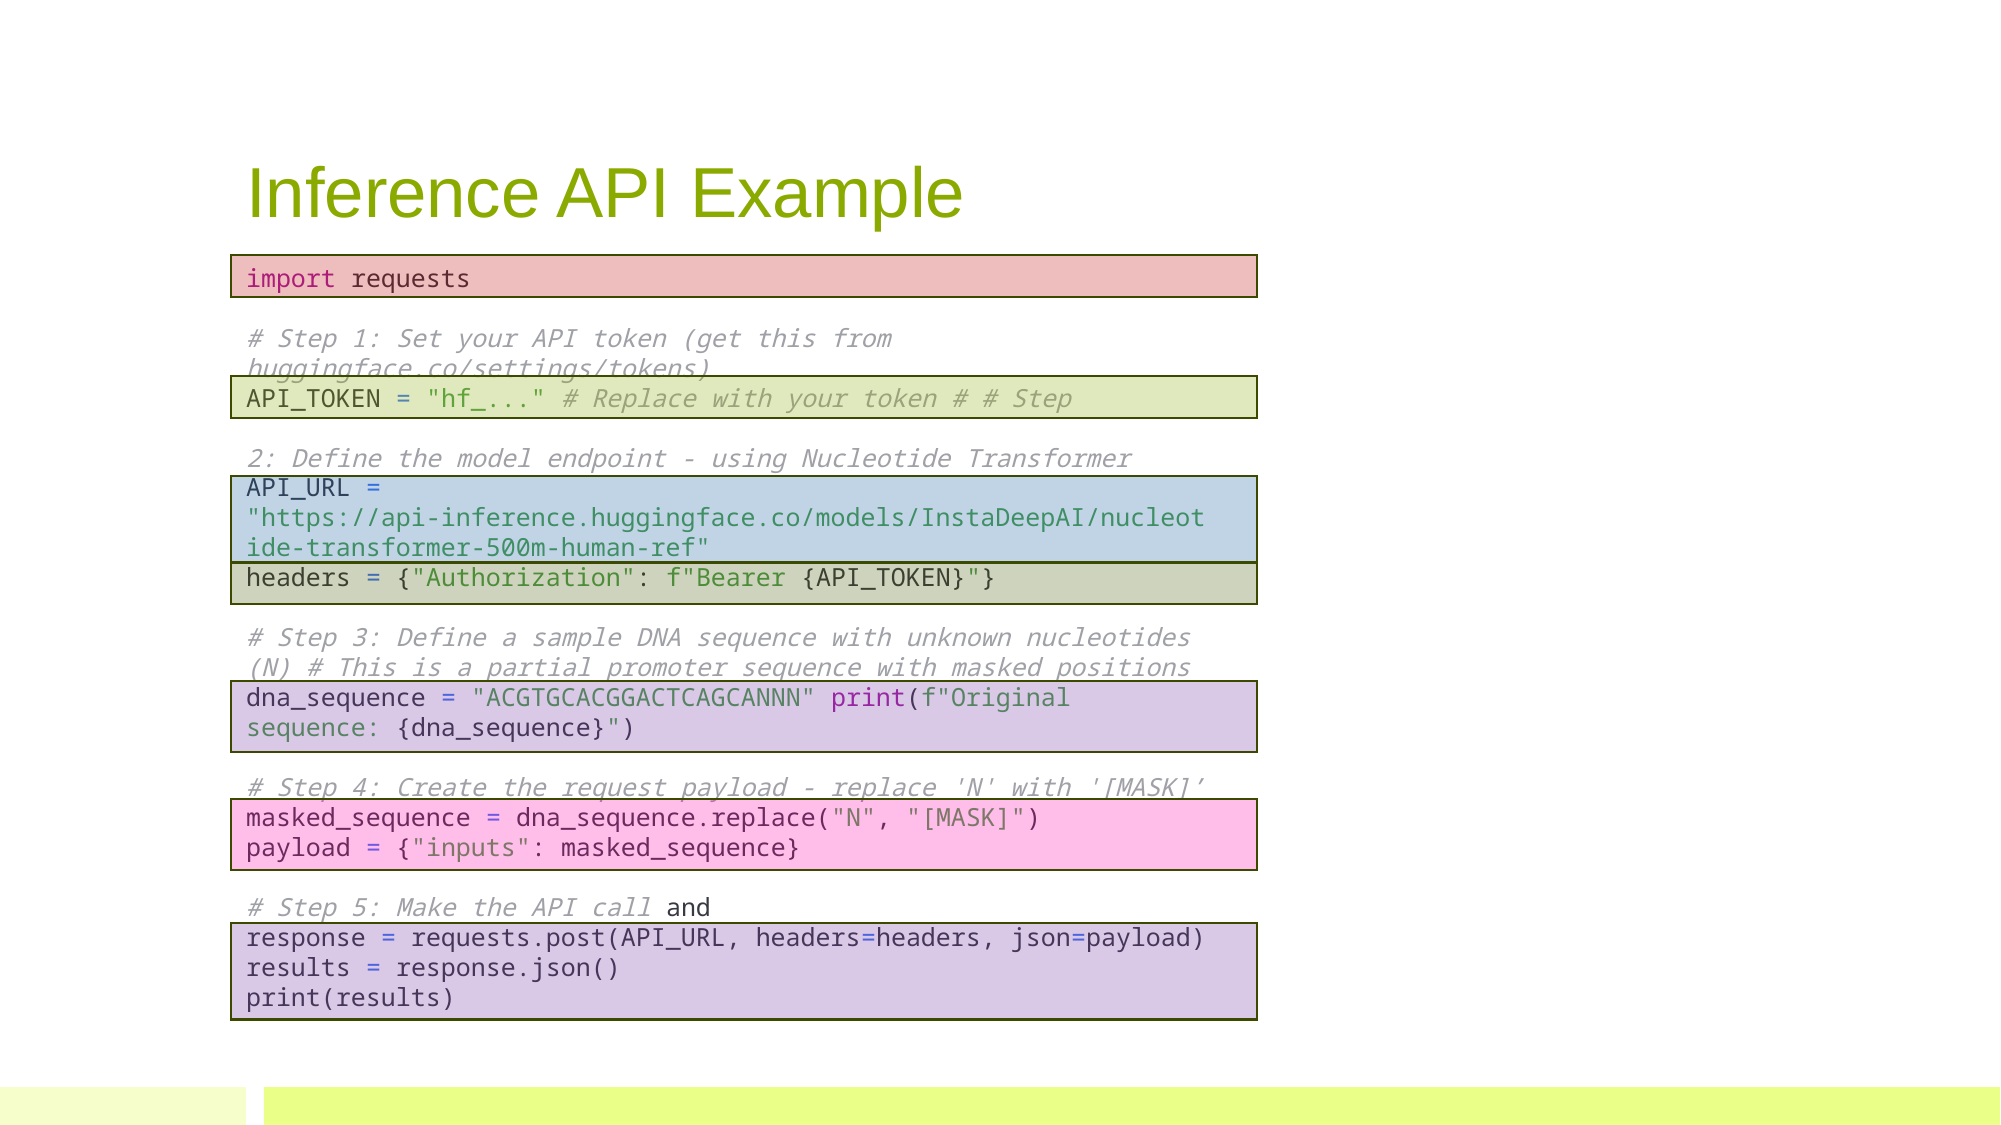

# Inference API Example

import requests

# Step 1: Set your API token (get this from huggingface.co/settings/tokens)
API_TOKEN = "hf_..." # Replace with your token # # Step

2: Define the model endpoint - using Nucleotide Transformer
API_URL = "https://api-inference.huggingface.co/models/InstaDeepAI/nucleotide-transformer-500m-human-ref"
headers = {"Authorization": f"Bearer {API_TOKEN}"}

# Step 3: Define a sample DNA sequence with unknown nucleotides (N) # This is a partial promoter sequence with masked positions dna_sequence = "ACGTGCACGGACTCAGCANNN" print(f"Original sequence: {dna_sequence}")

# Step 4: Create the request payload - replace 'N' with '[MASK]’
masked_sequence = dna_sequence.replace("N", "[MASK]")
payload = {"inputs": masked_sequence}

# Step 5: Make the API call and
response = requests.post(API_URL, headers=headers, json=payload)
results = response.json()
print(results)